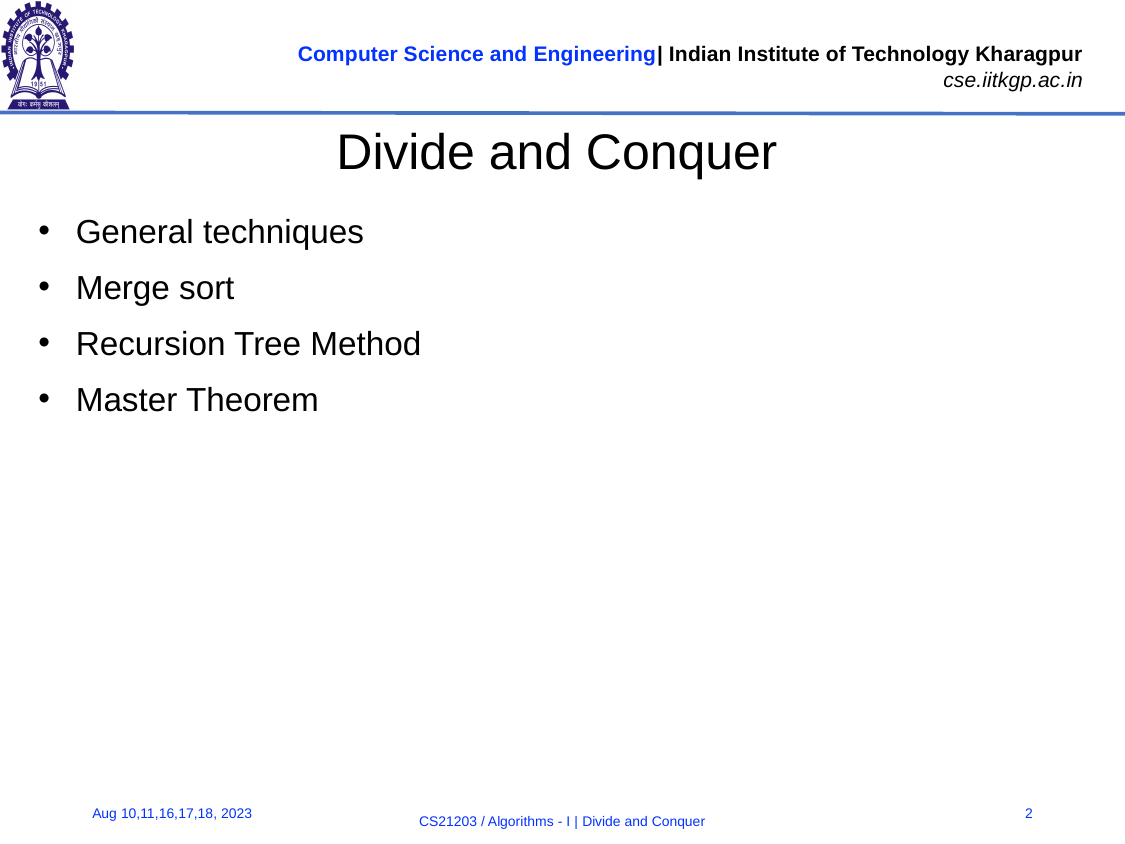

# Divide and Conquer
General techniques
Merge sort
Recursion Tree Method
Master Theorem

2
Aug 10,11,16,17,18, 2023

CS21203 / Algorithms - I | Divide and Conquer